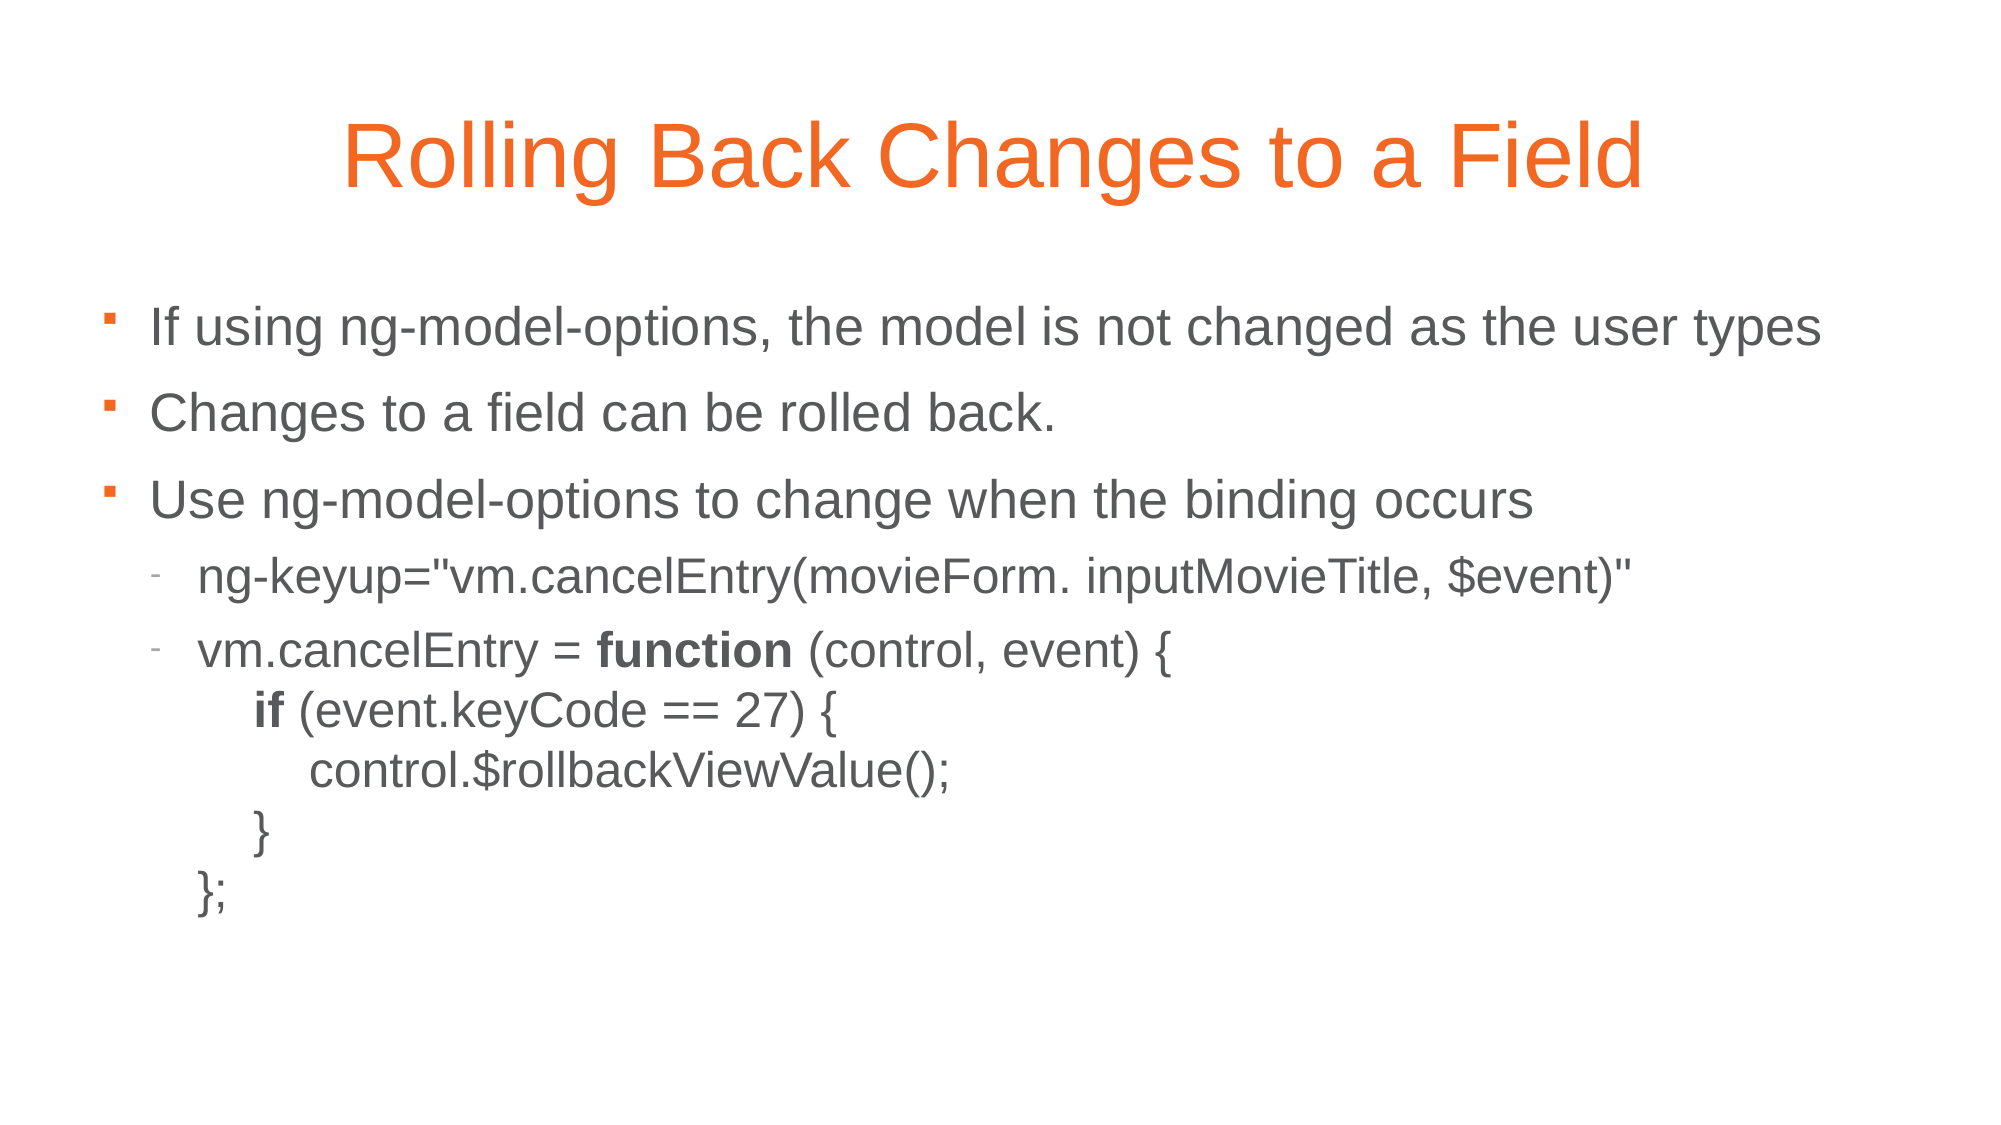

# Rolling Back Changes to a Field
If using ng-model-options, the model is not changed as the user types
Changes to a field can be rolled back.
Use ng-model-options to change when the binding occurs
ng-keyup="vm.cancelEntry(movieForm. inputMovieTitle, $event)"
vm.cancelEntry = function (control, event) {
    if (event.keyCode == 27) {
        control.$rollbackViewValue();
    }
};